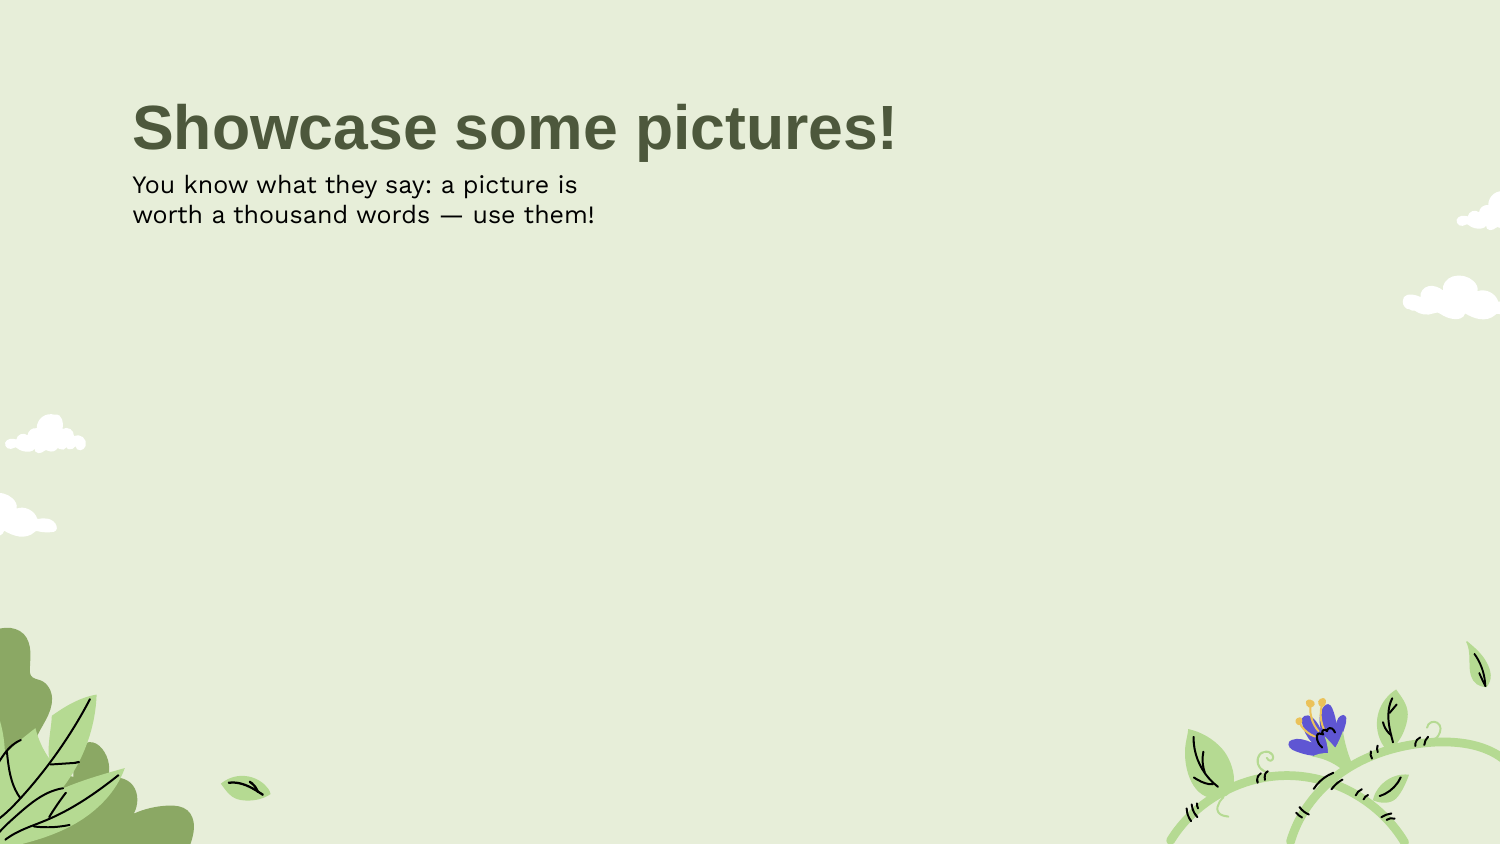

# Showcase some pictures!

You know what they say: a picture is worth a thousand words — use them!